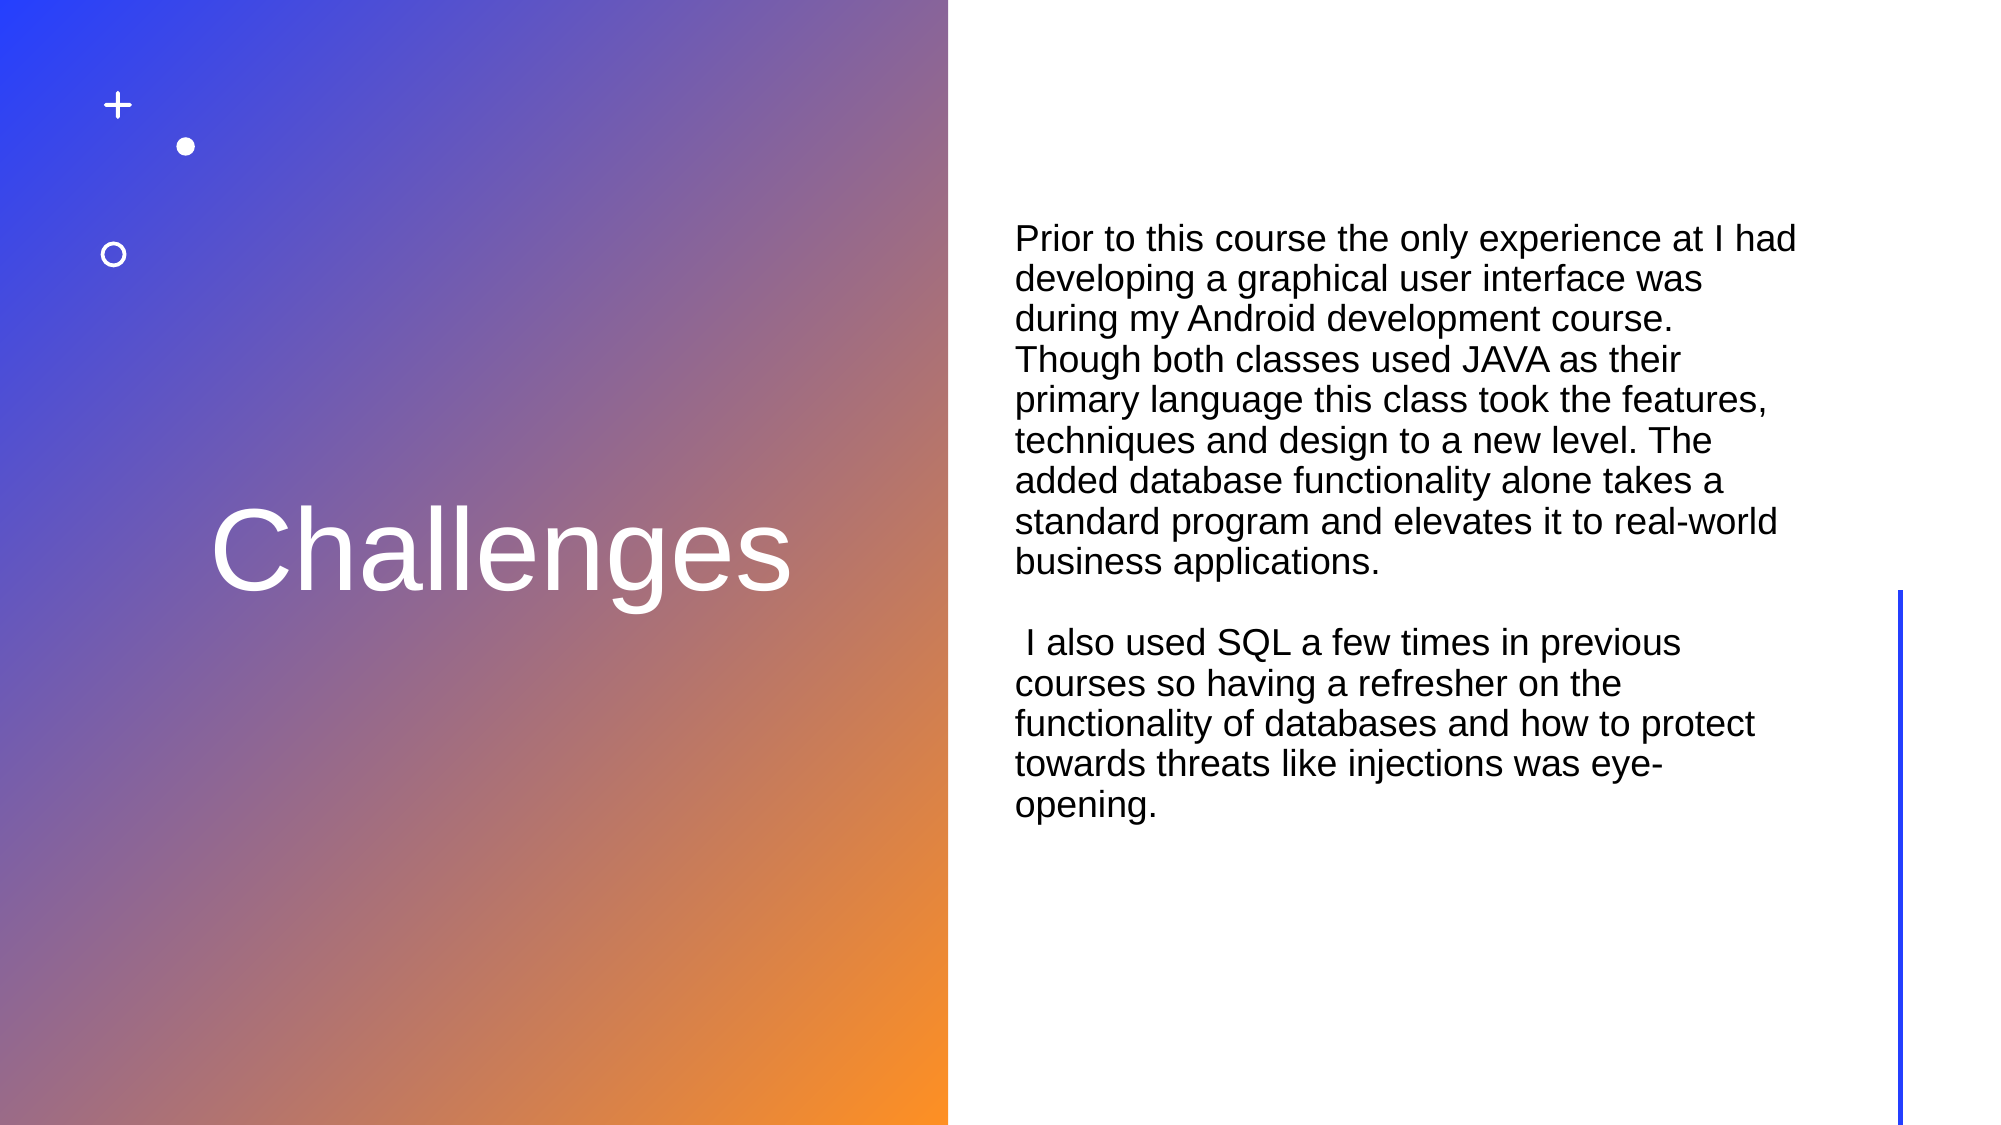

# Challenges
Prior to this course the only experience at I had developing a graphical user interface was during my Android development course. Though both classes used JAVA as their primary language this class took the features, techniques and design to a new level. The added database functionality alone takes a standard program and elevates it to real-world business applications.
 I also used SQL a few times in previous courses so having a refresher on the functionality of databases and how to protect towards threats like injections was eye-opening.